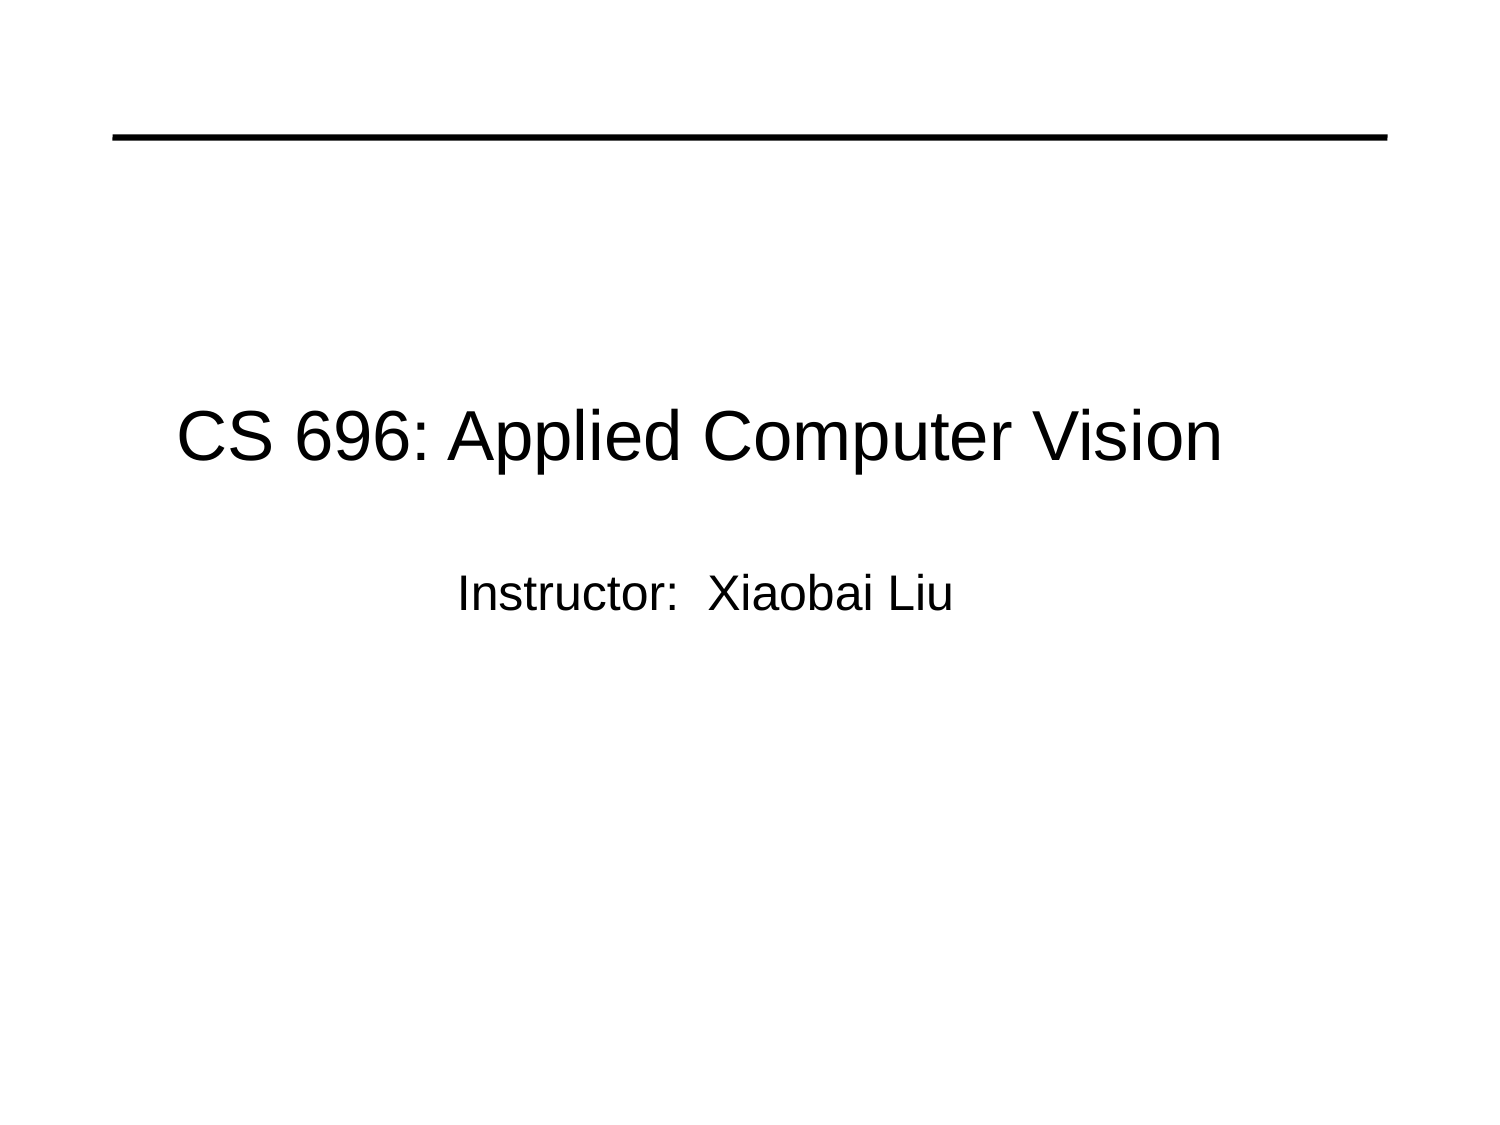

# CS 696: Applied Computer Vision
Instructor:  Xiaobai Liu